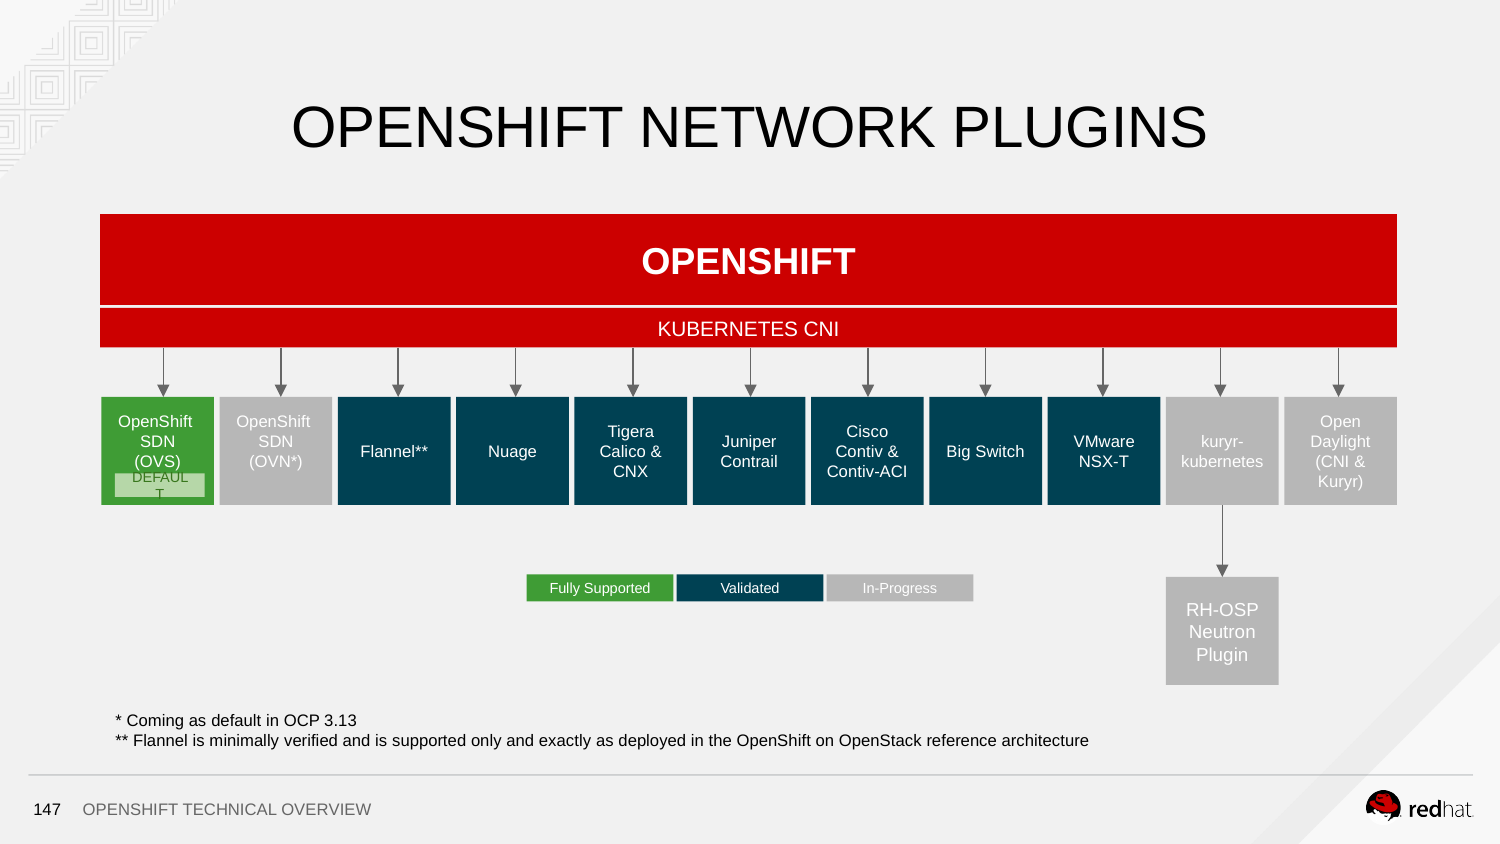

# OPENSHIFT NETWORK PLUGINS
OPENSHIFT
KUBERNETES CNI
kuryr-
kubernetes
Open
Daylight
(CNI & Kuryr)
OpenShift
SDN
(OVS)
OpenShift
SDN
(OVN*)
Flannel**
Nuage
Tigera
Calico & CNX
Juniper
Contrail
Cisco
Contiv & Contiv-ACI
Big Switch
VMware
NSX-T
DEFAULT
Fully Supported
Validated
In-Progress
RH-OSP
Neutron
Plugin
* Coming as default in OCP 3.13
** Flannel is minimally verified and is supported only and exactly as deployed in the OpenShift on OpenStack reference architecture
147